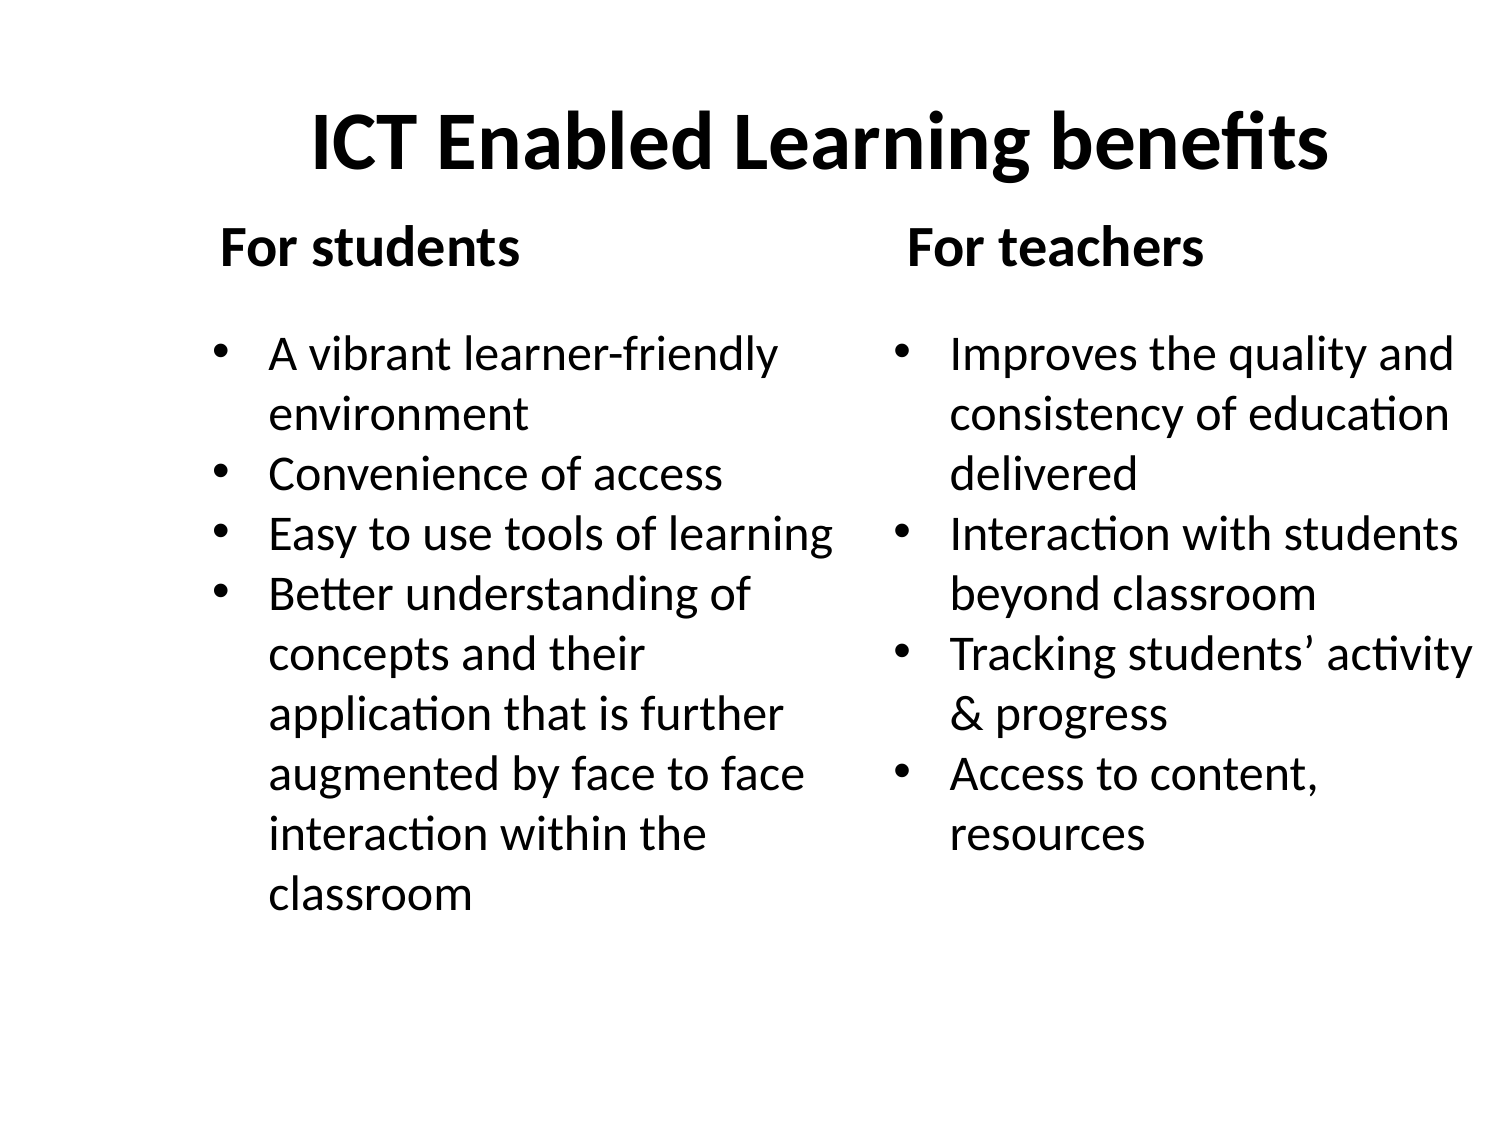

# ICT Enabled Learning benefits
For students
For teachers
Improves the quality and consistency of education delivered
Interaction with students beyond classroom
Tracking students’ activity & progress
Access to content, resources
A vibrant learner-friendly environment
Convenience of access
Easy to use tools of learning
Better understanding of concepts and their application that is further augmented by face to face interaction within the classroom